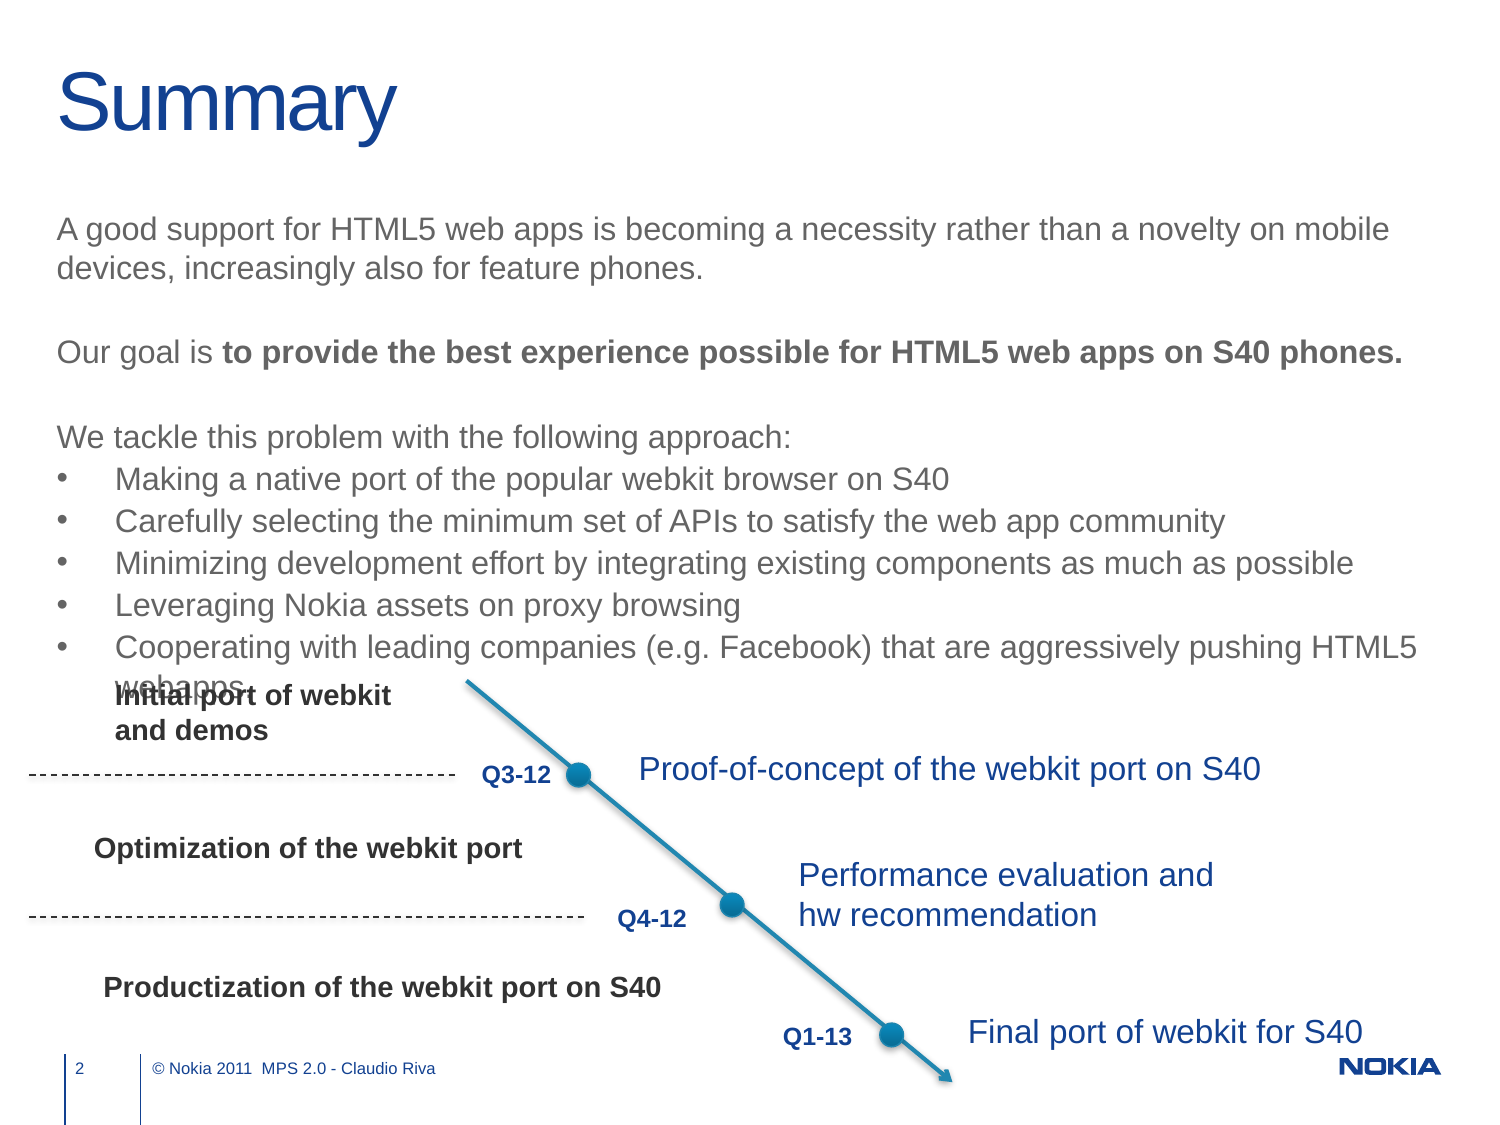

# Summary
A good support for HTML5 web apps is becoming a necessity rather than a novelty on mobile devices, increasingly also for feature phones.

Our goal is to provide the best experience possible for HTML5 web apps on S40 phones.

We tackle this problem with the following approach:
Making a native port of the popular webkit browser on S40
Carefully selecting the minimum set of APIs to satisfy the web app community
Minimizing development effort by integrating existing components as much as possible
Leveraging Nokia assets on proxy browsing
Cooperating with leading companies (e.g. Facebook) that are aggressively pushing HTML5 webapps.

Initial port of webkit and demos
Proof-of-concept of the webkit port on S40
Q3-12

Optimization of the webkit port
Performance evaluation and
hw recommendation

Q4-12
Productization of the webkit port on S40
Final port of webkit for S40
Q1-13

2
© Nokia 2011  MPS 2.0 - Claudio Riva